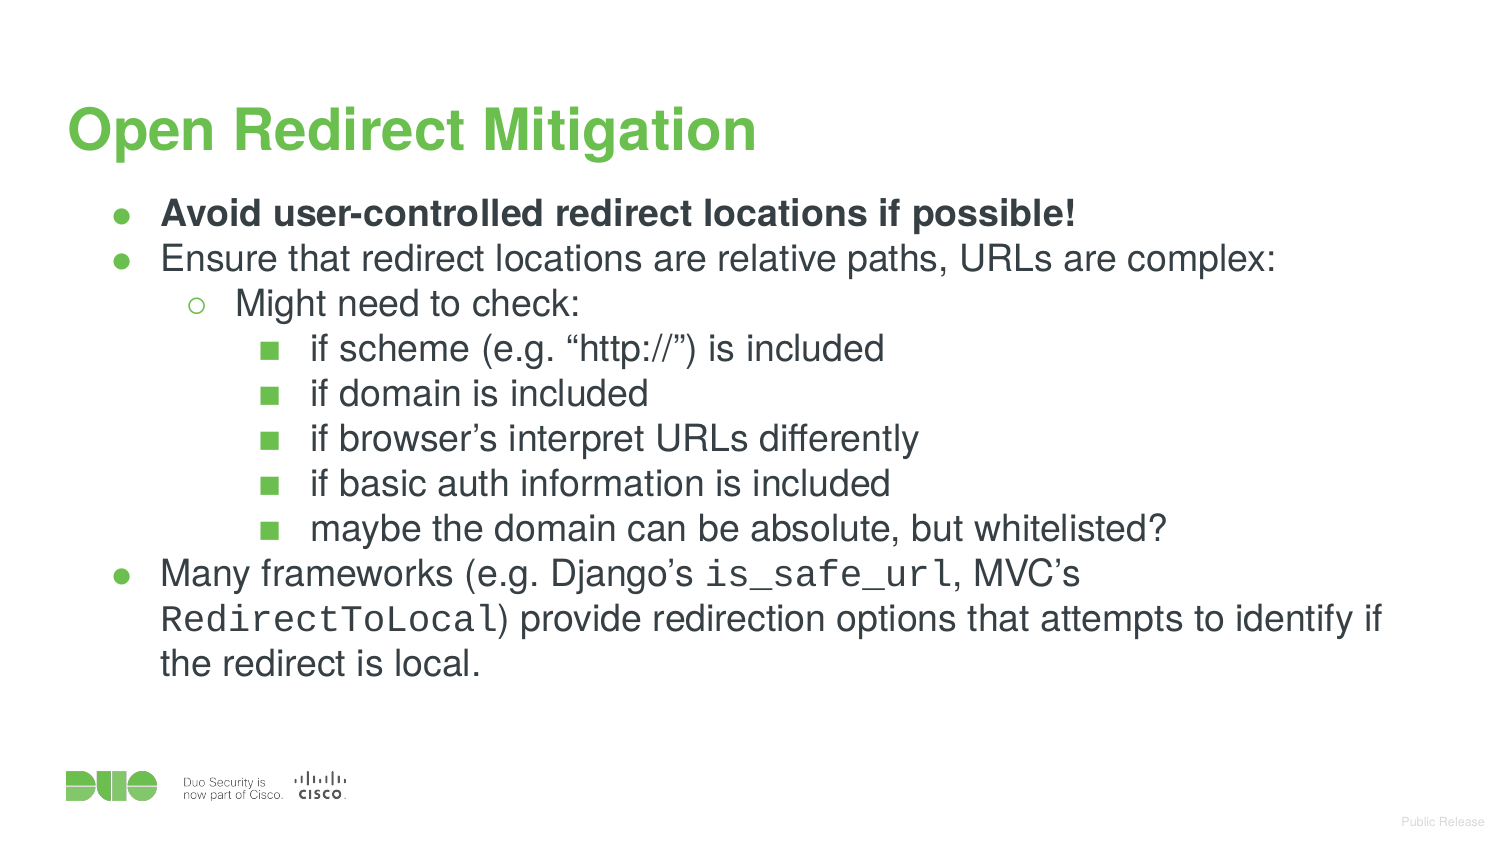

# Open Redirect Mitigation
Avoid user-controlled redirect locations if possible!
Ensure that redirect locations are relative paths, URLs are complex:
Might need to check:
if scheme (e.g. “http://”) is included
if domain is included
if browser’s interpret URLs differently
if basic auth information is included
maybe the domain can be absolute, but whitelisted?
Many frameworks (e.g. Django’s is_safe_url, MVC’s RedirectToLocal) provide redirection options that attempts to identify if the redirect is local.